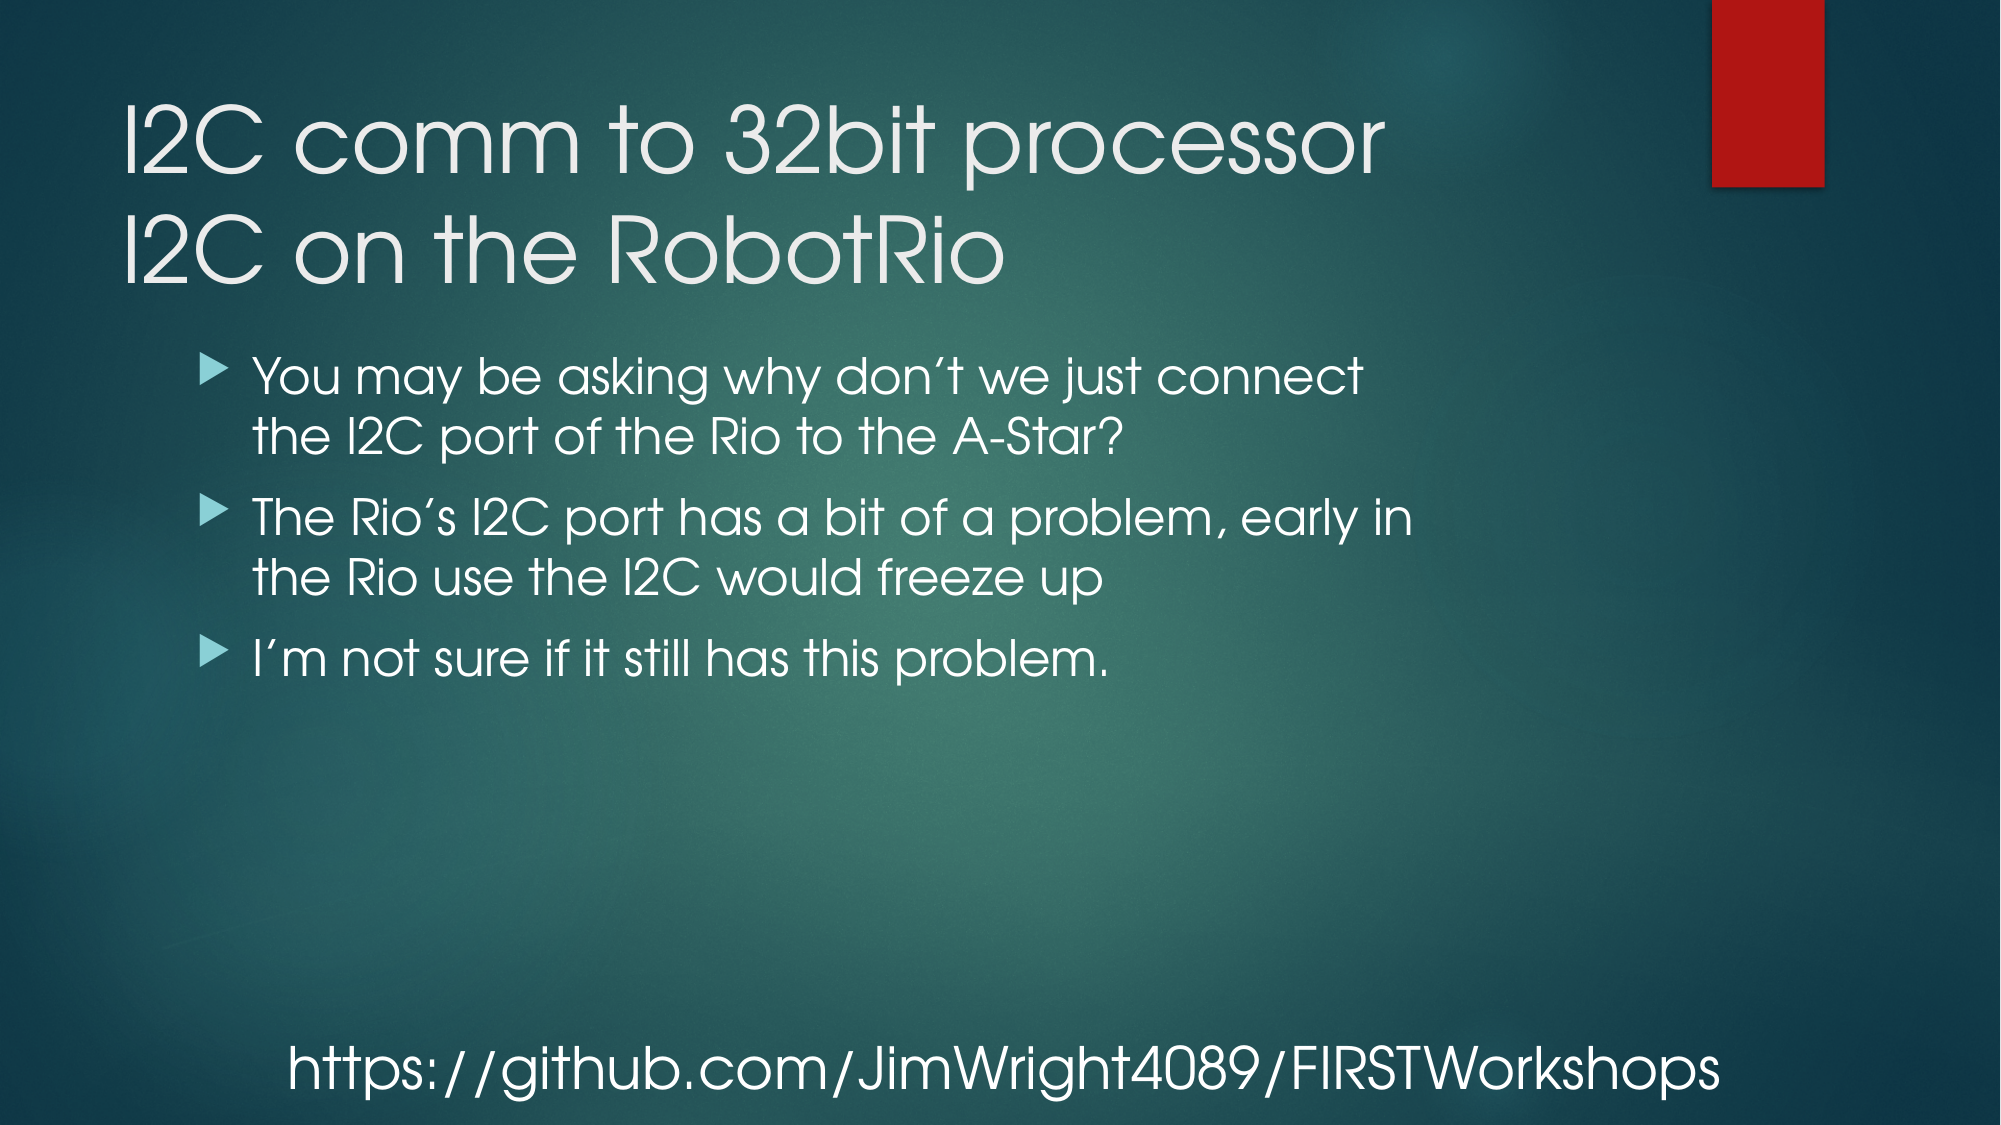

# I2C comm to 32bit processor I2C on the RobotRio
You may be asking why don’t we just connect the I2C port of the Rio to the A-Star?
The Rio’s I2C port has a bit of a problem, early in the Rio use the I2C would freeze up
I’m not sure if it still has this problem.

https://github.com/JimWright4089/FIRSTWorkshops